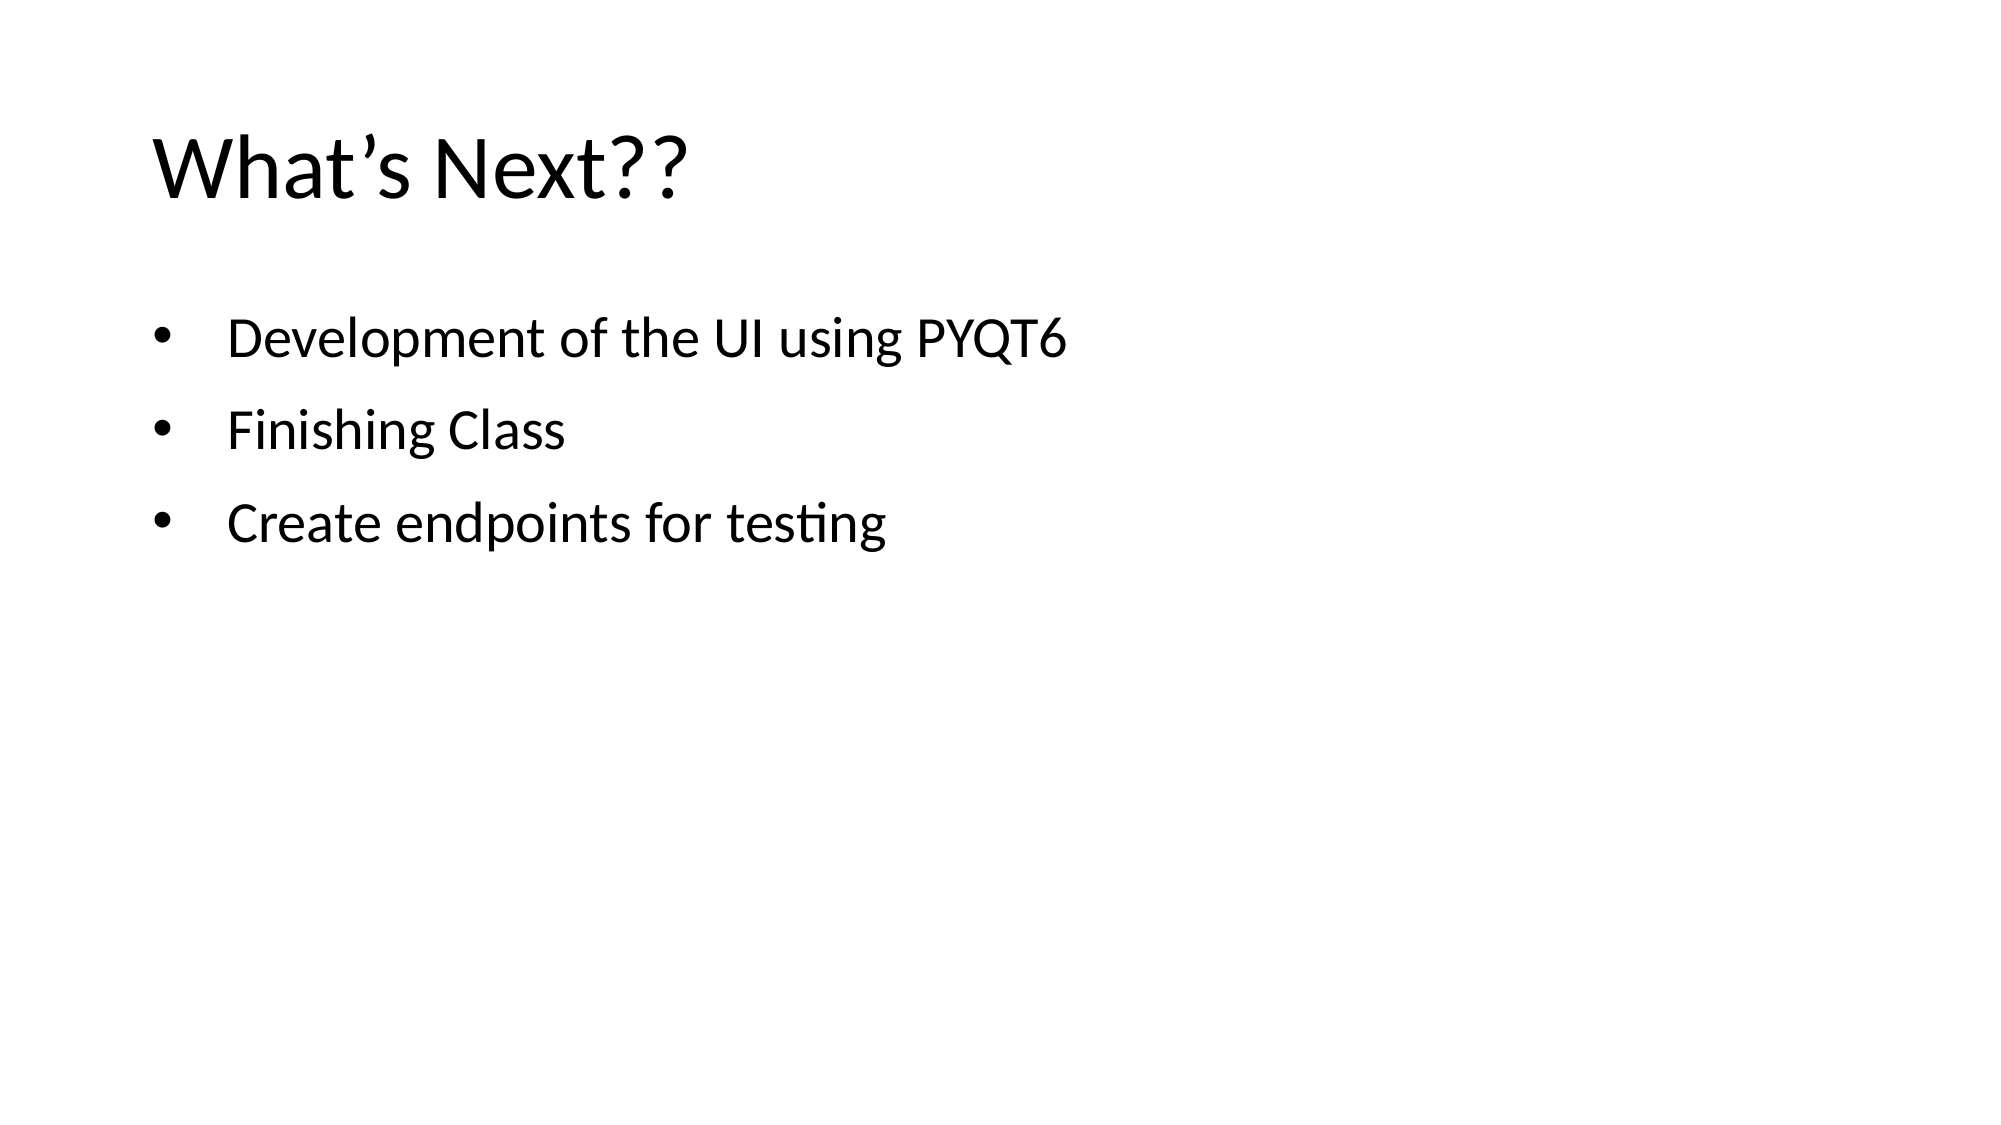

# What’s Next??
Development of the UI using PYQT6
Finishing Class
Create endpoints for testing